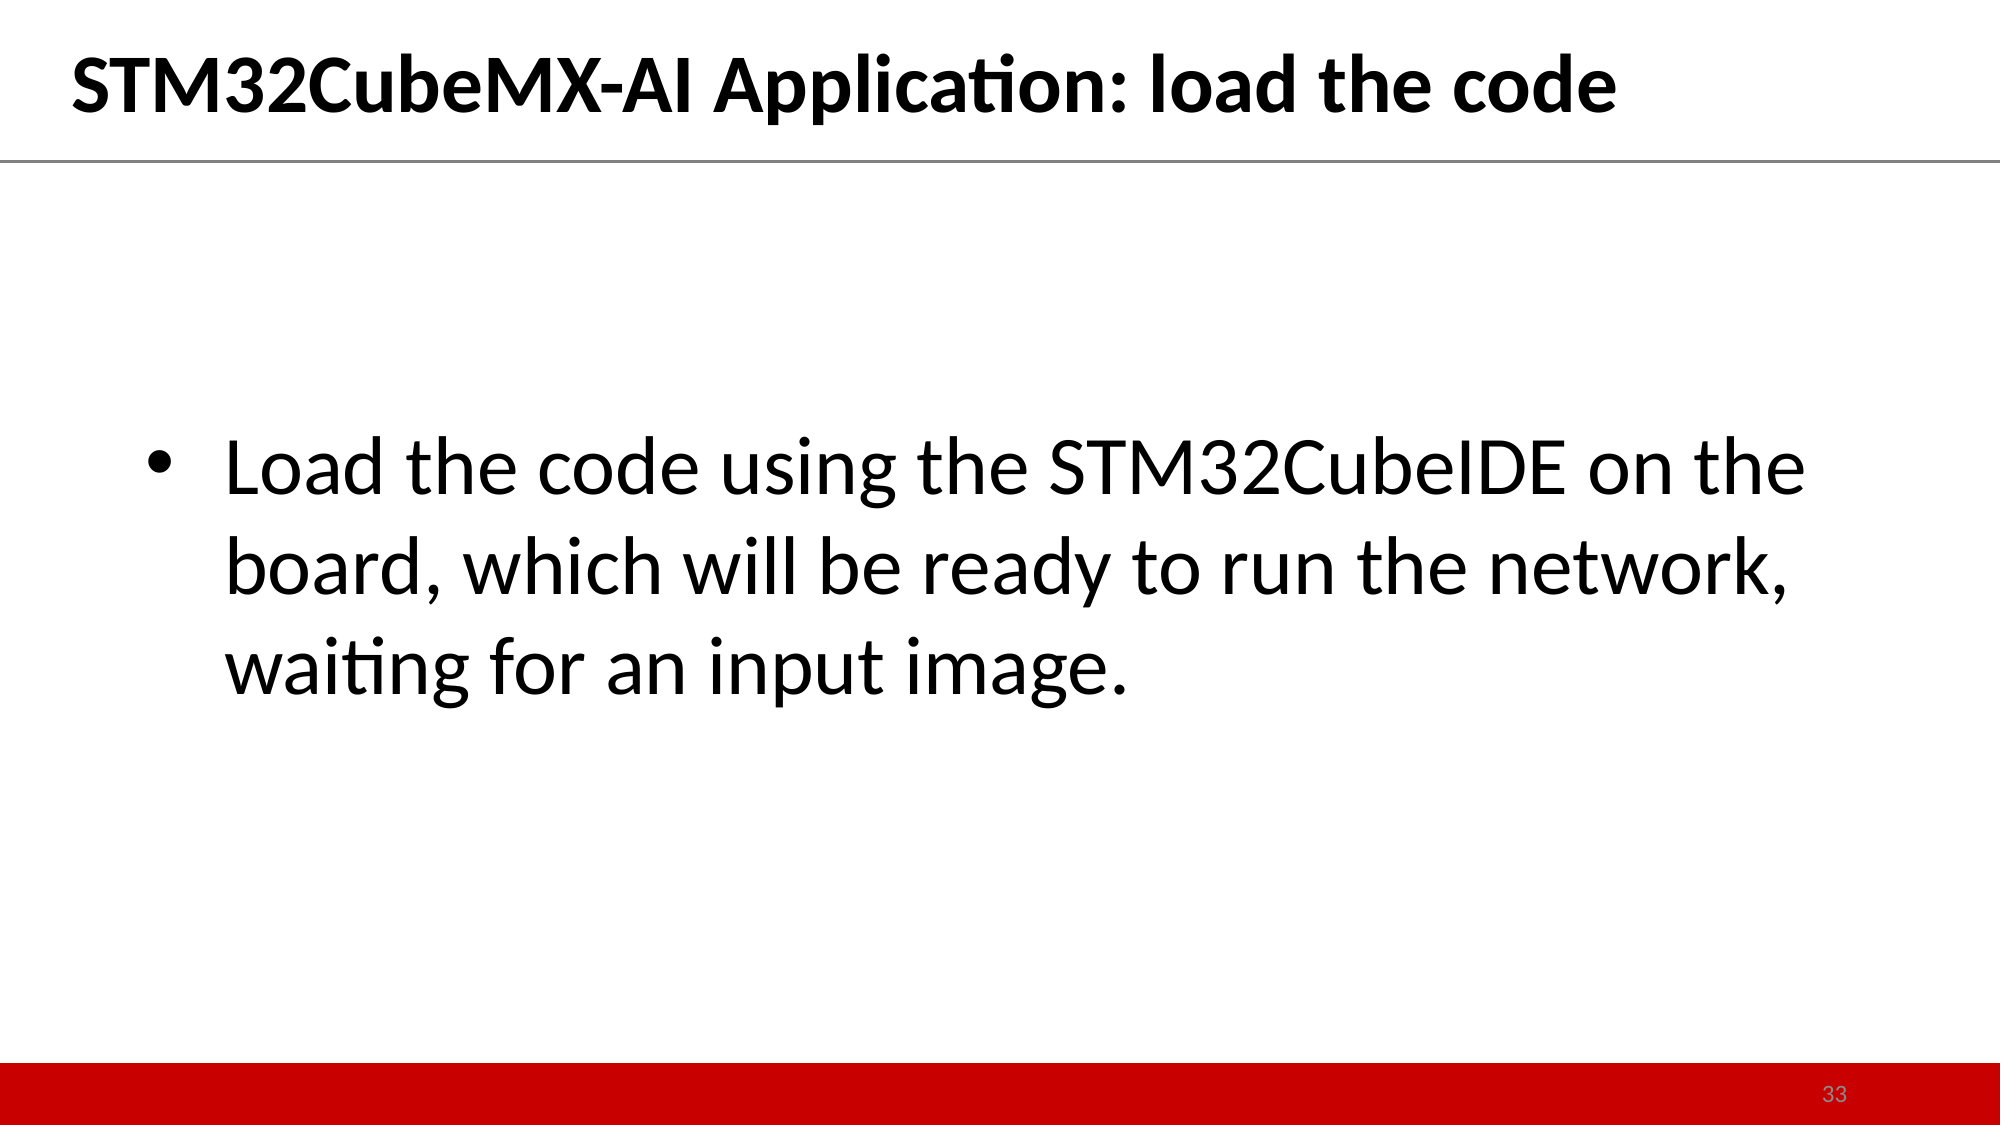

STM32CubeMX-AI Application: load the code

Load the code using the STM32CubeIDE on the board, which will be ready to run the network, waiting for an input image.
33